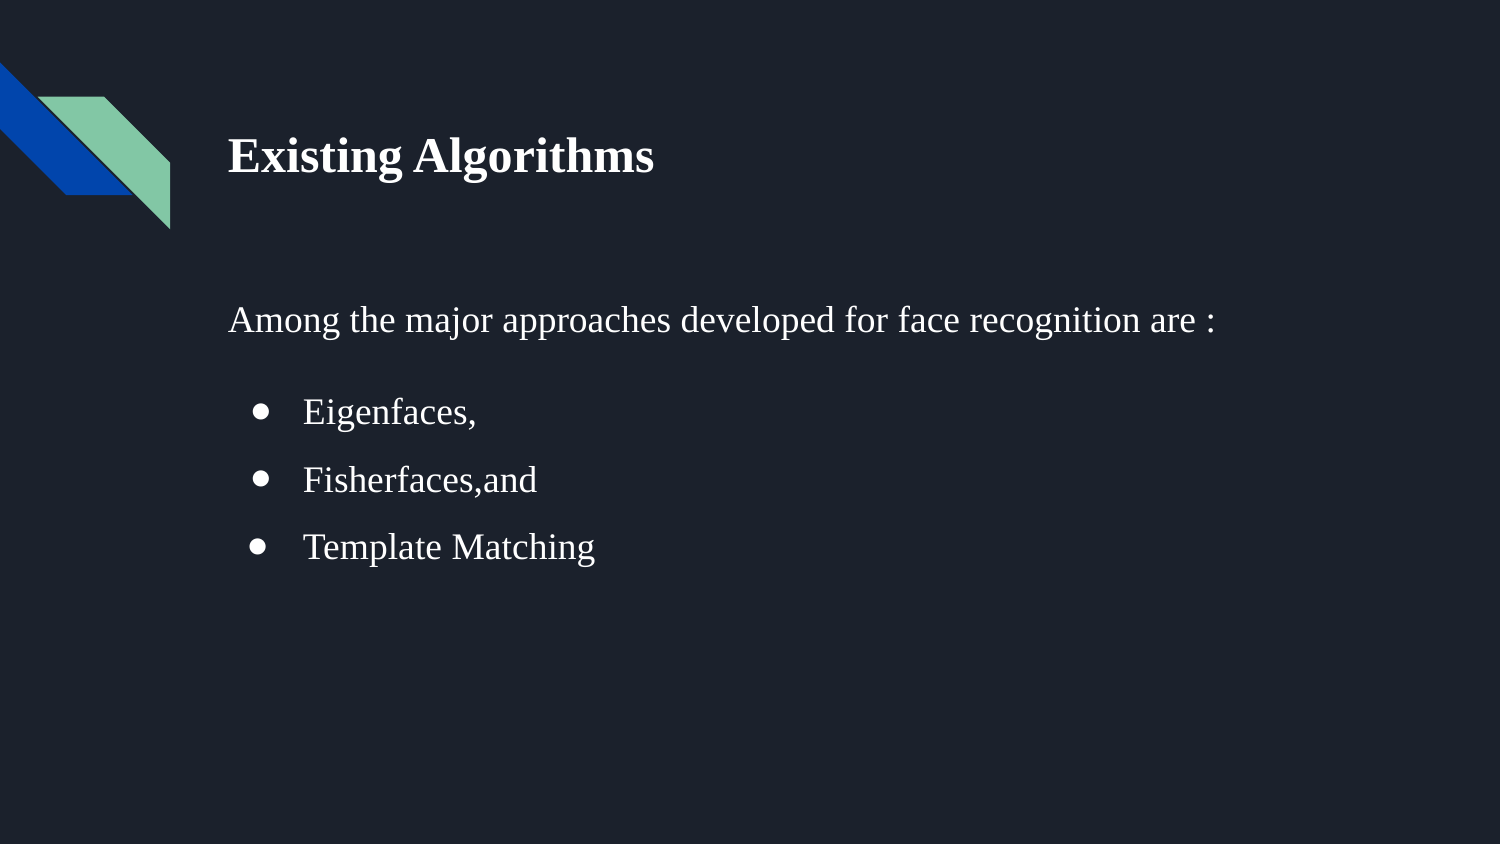

# Existing Algorithms
Among the major approaches developed for face recognition are :
Eigenfaces,
Fisherfaces,and
Template Matching